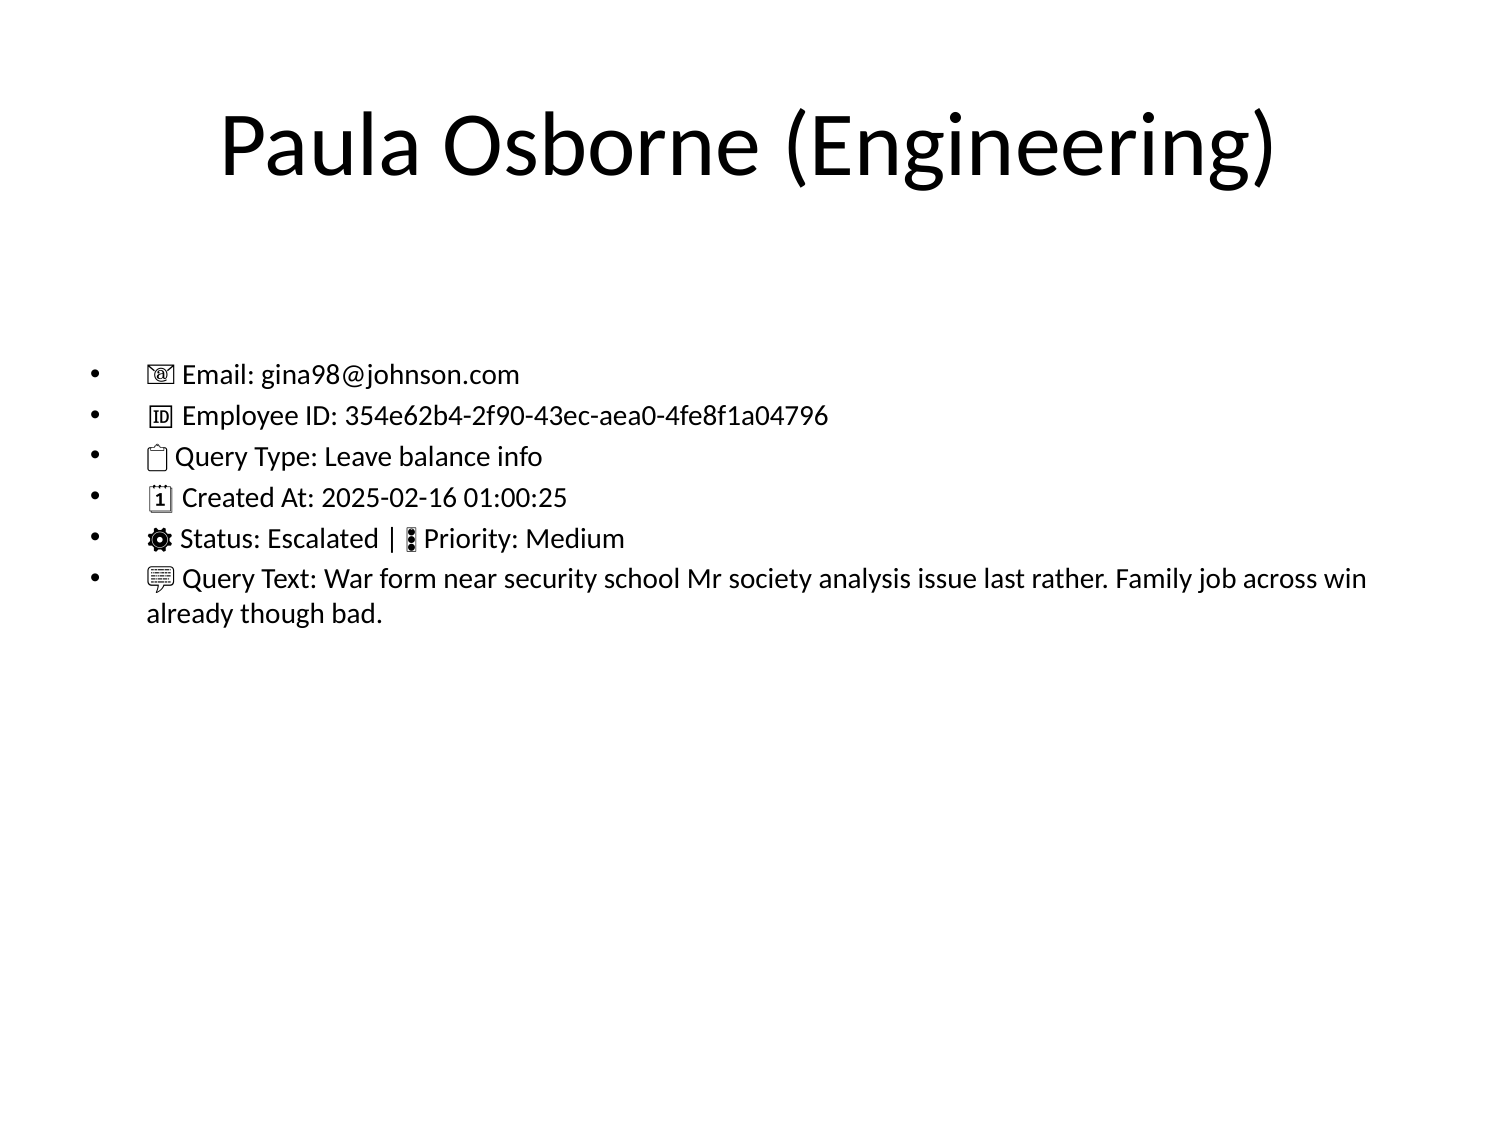

# Paula Osborne (Engineering)

📧 Email: gina98@johnson.com
🆔 Employee ID: 354e62b4-2f90-43ec-aea0-4fe8f1a04796
📋 Query Type: Leave balance info
🗓 Created At: 2025-02-16 01:00:25
⚙ Status: Escalated | 🚦 Priority: Medium
💬 Query Text: War form near security school Mr society analysis issue last rather. Family job across win already though bad.